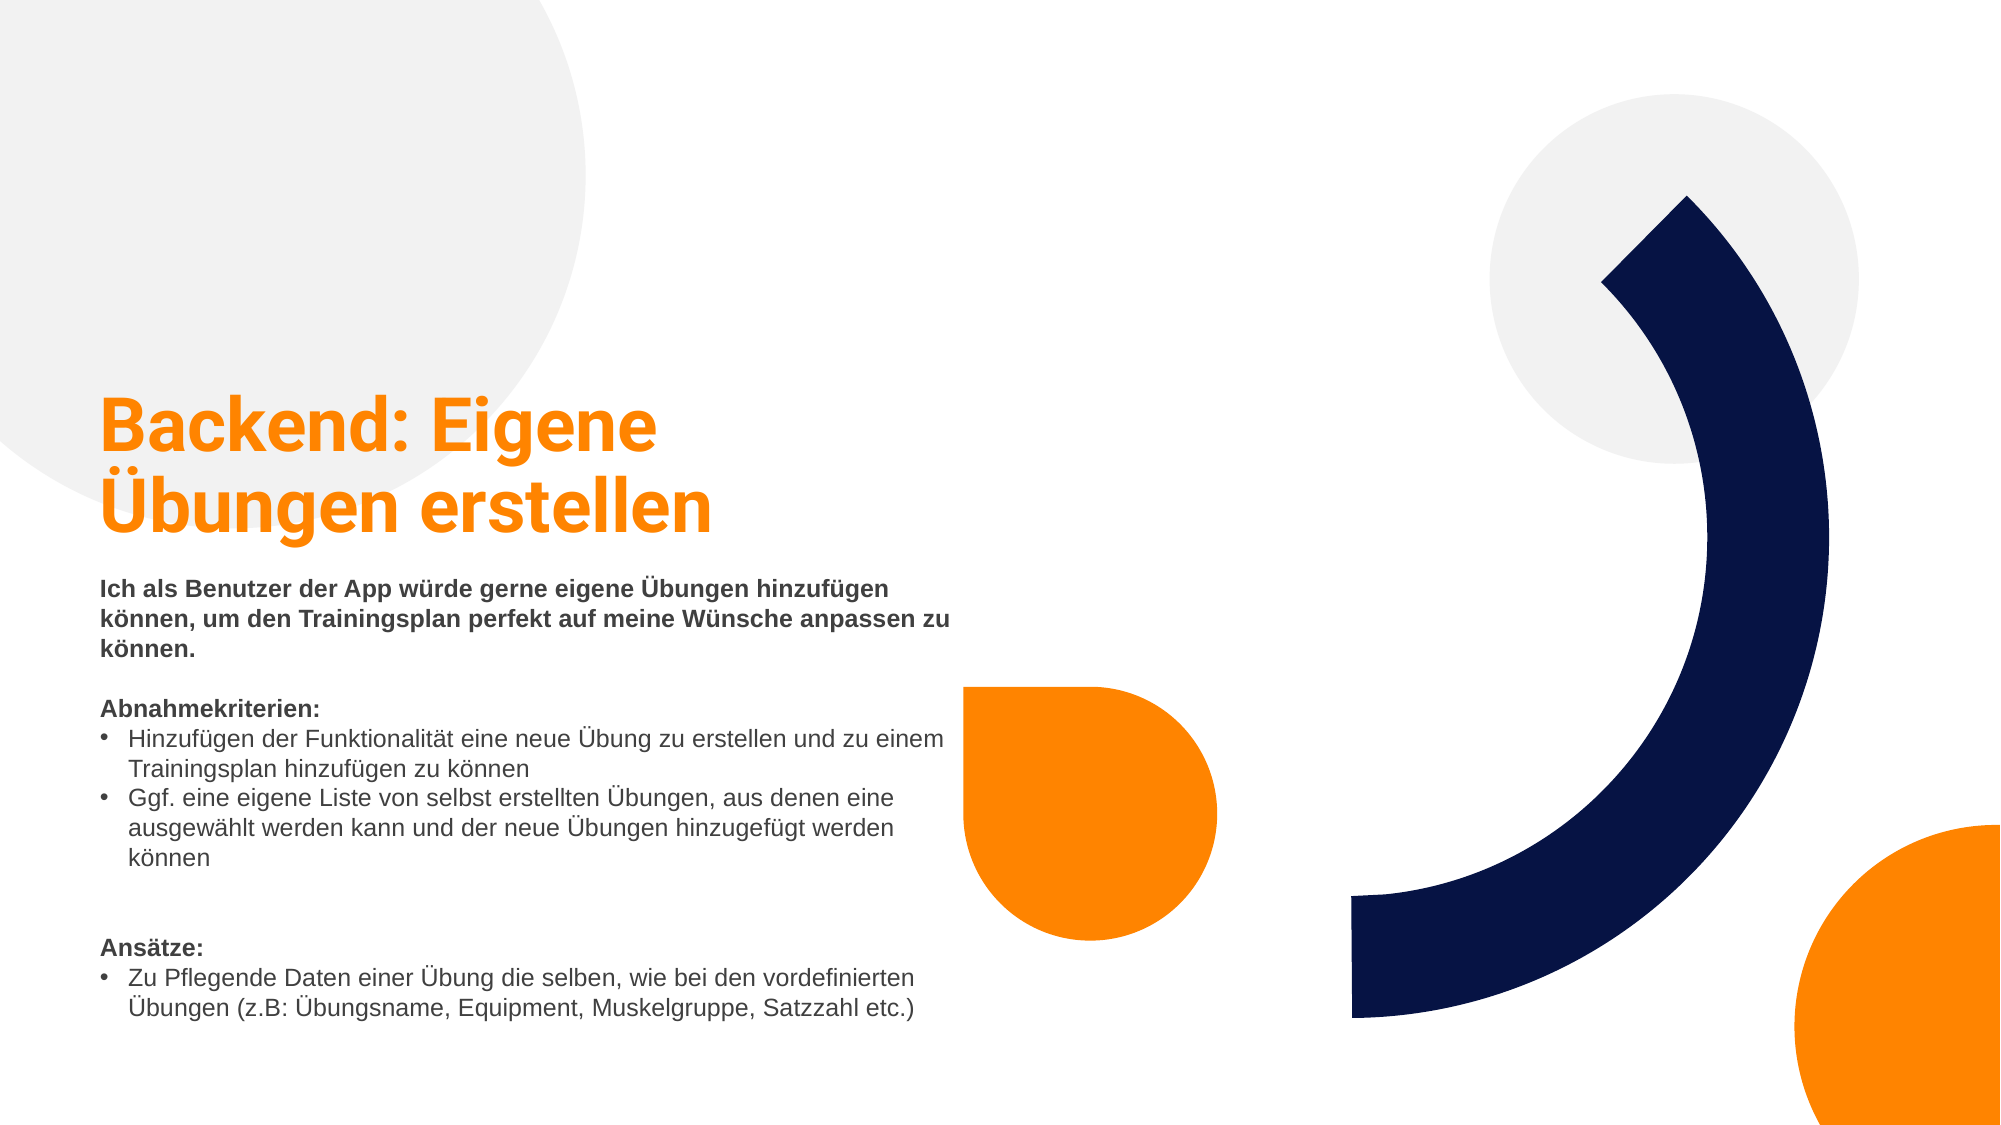

Backend: Eigene Übungen erstellen
Ich als Benutzer der App würde gerne eigene Übungen hinzufügen können, um den Trainingsplan perfekt auf meine Wünsche anpassen zu können.

Abnahmekriterien:
Hinzufügen der Funktionalität eine neue Übung zu erstellen und zu einem Trainingsplan hinzufügen zu können
Ggf. eine eigene Liste von selbst erstellten Übungen, aus denen eine ausgewählt werden kann und der neue Übungen hinzugefügt werden können

Ansätze:
Zu Pflegende Daten einer Übung die selben, wie bei den vordefinierten Übungen (z.B: Übungsname, Equipment, Muskelgruppe, Satzzahl etc.)